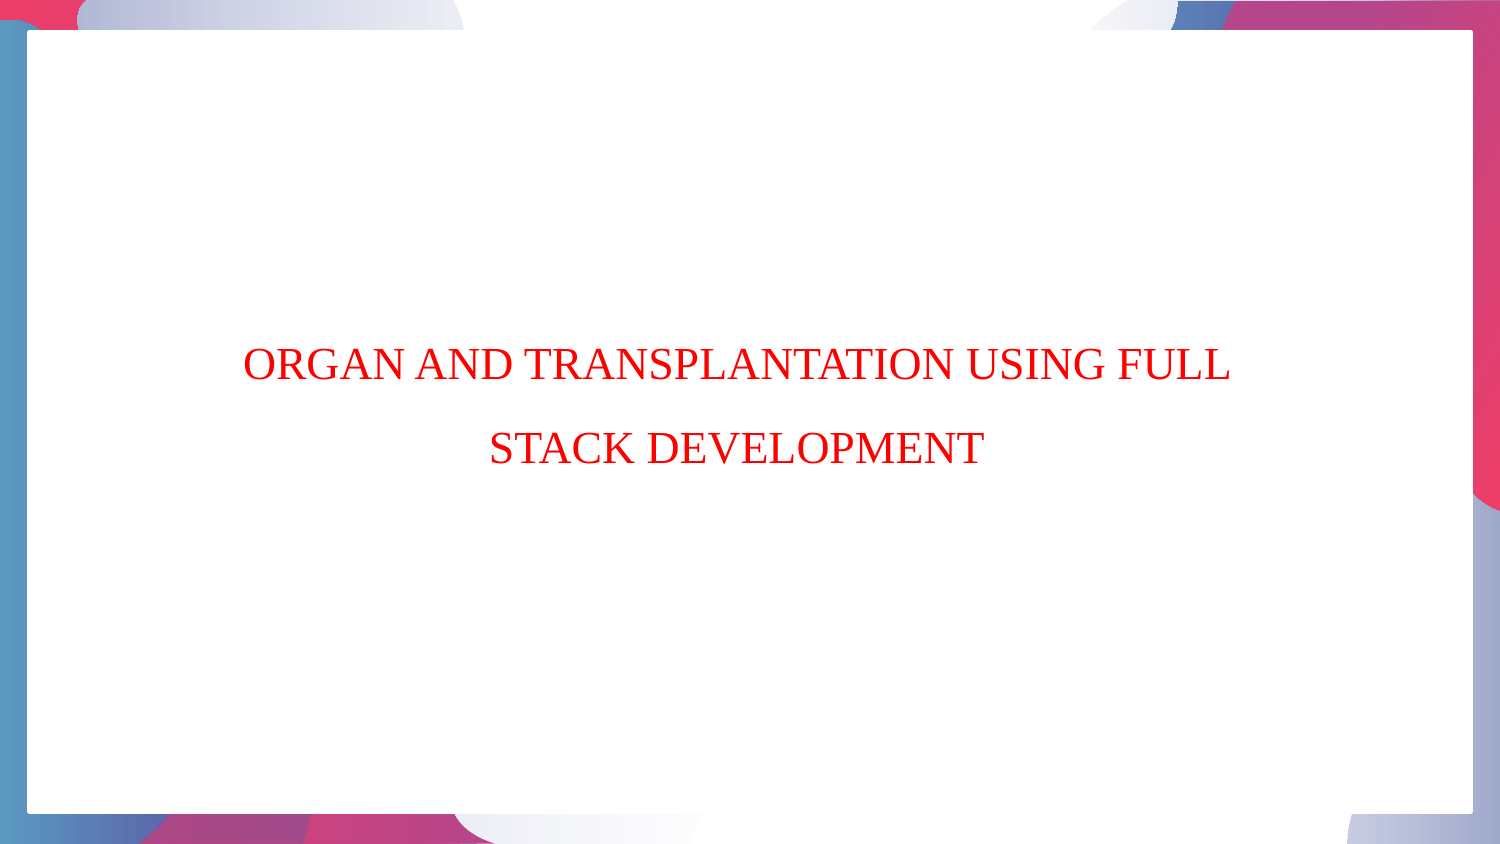

ORGAN AND TRANSPLANTATION USING FULL STACK DEVELOPMENT